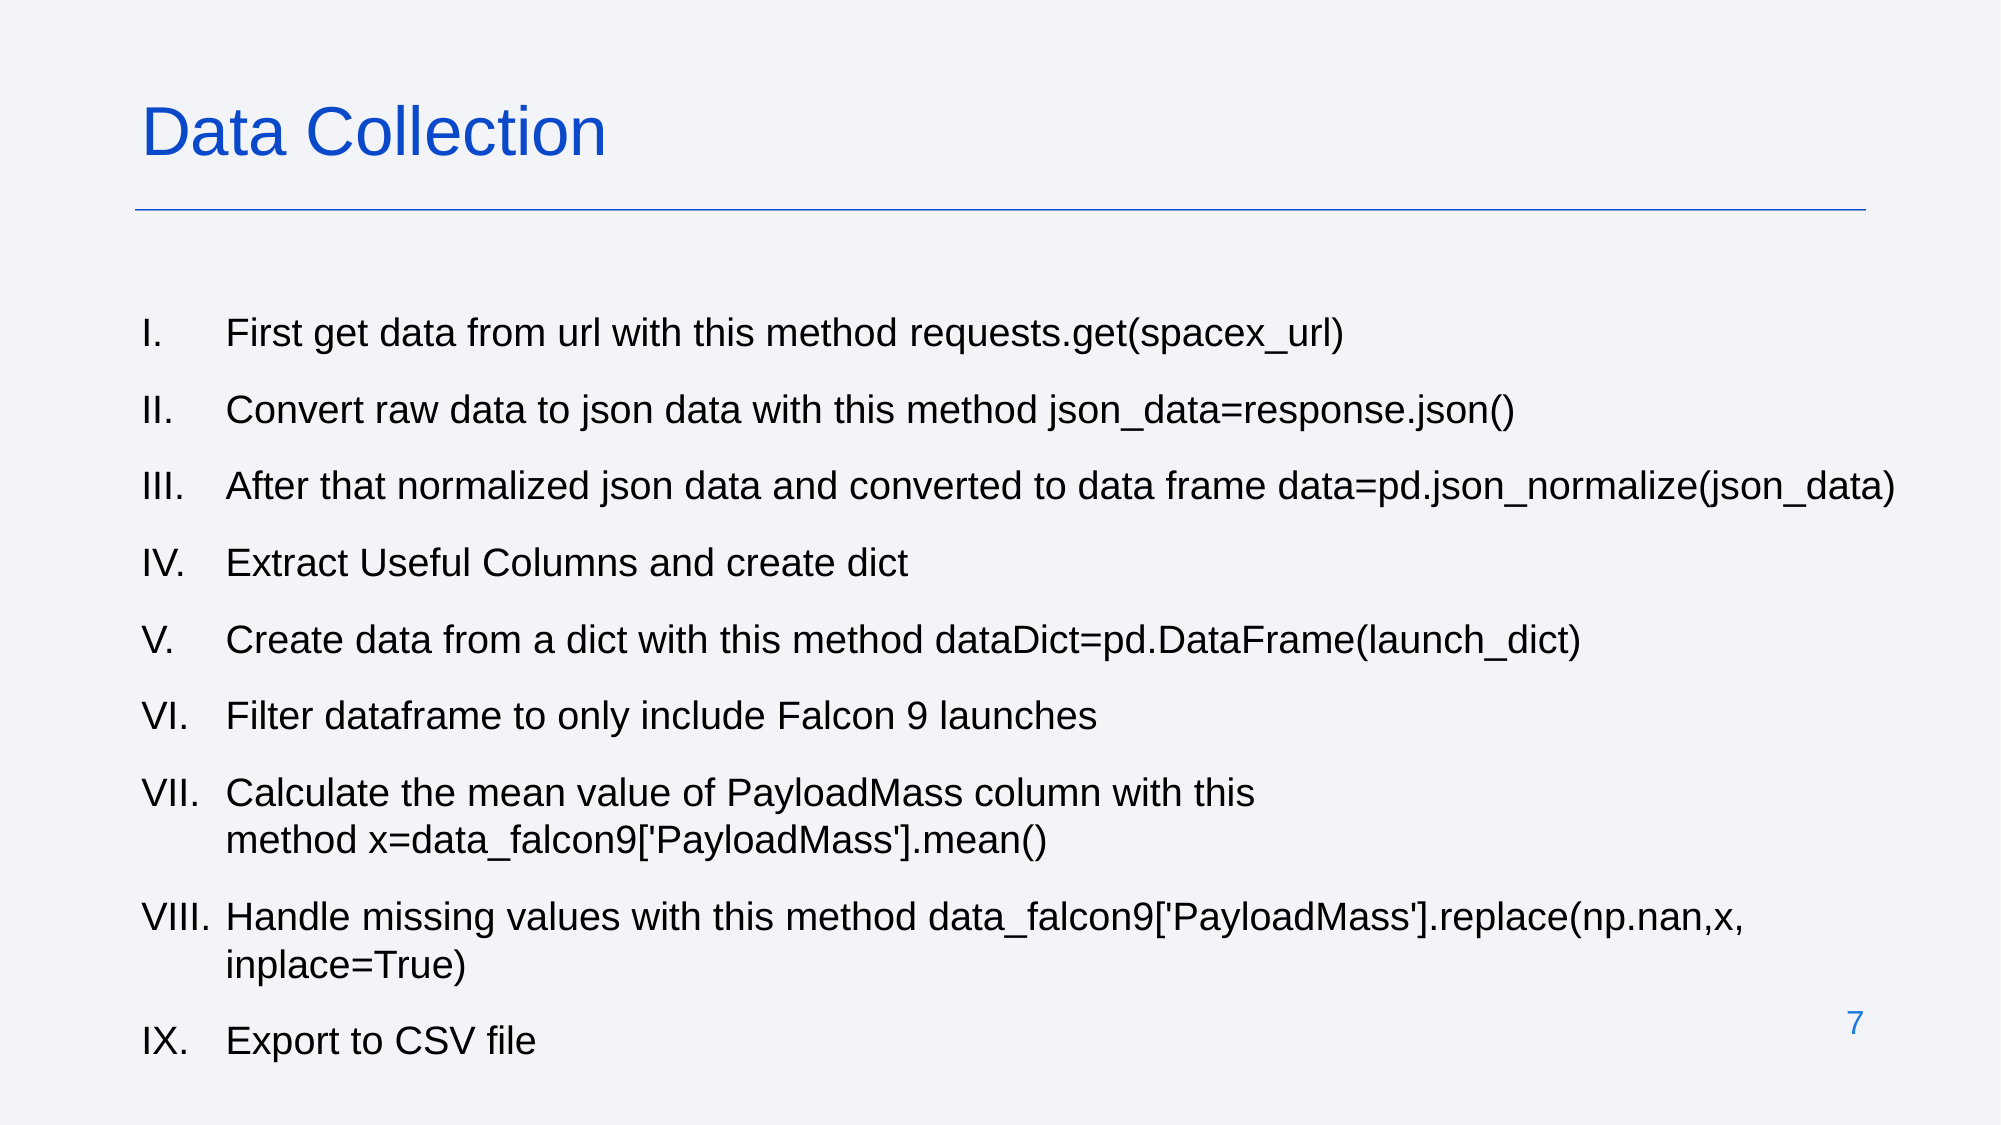

Data Collection
First get data from url with this method requests.get(spacex_url)
Convert raw data to json data with this method json_data=response.json()
After that normalized json data and converted to data frame data=pd.json_normalize(json_data)
Extract Useful Columns and create dict
Create data from a dict with this method dataDict=pd.DataFrame(launch_dict)
Filter dataframe to only include Falcon 9 launches
Calculate the mean value of PayloadMass column with this method x=data_falcon9['PayloadMass'].mean()
Handle missing values with this method data_falcon9['PayloadMass'].replace(np.nan,x, inplace=True)
Export to CSV file

7